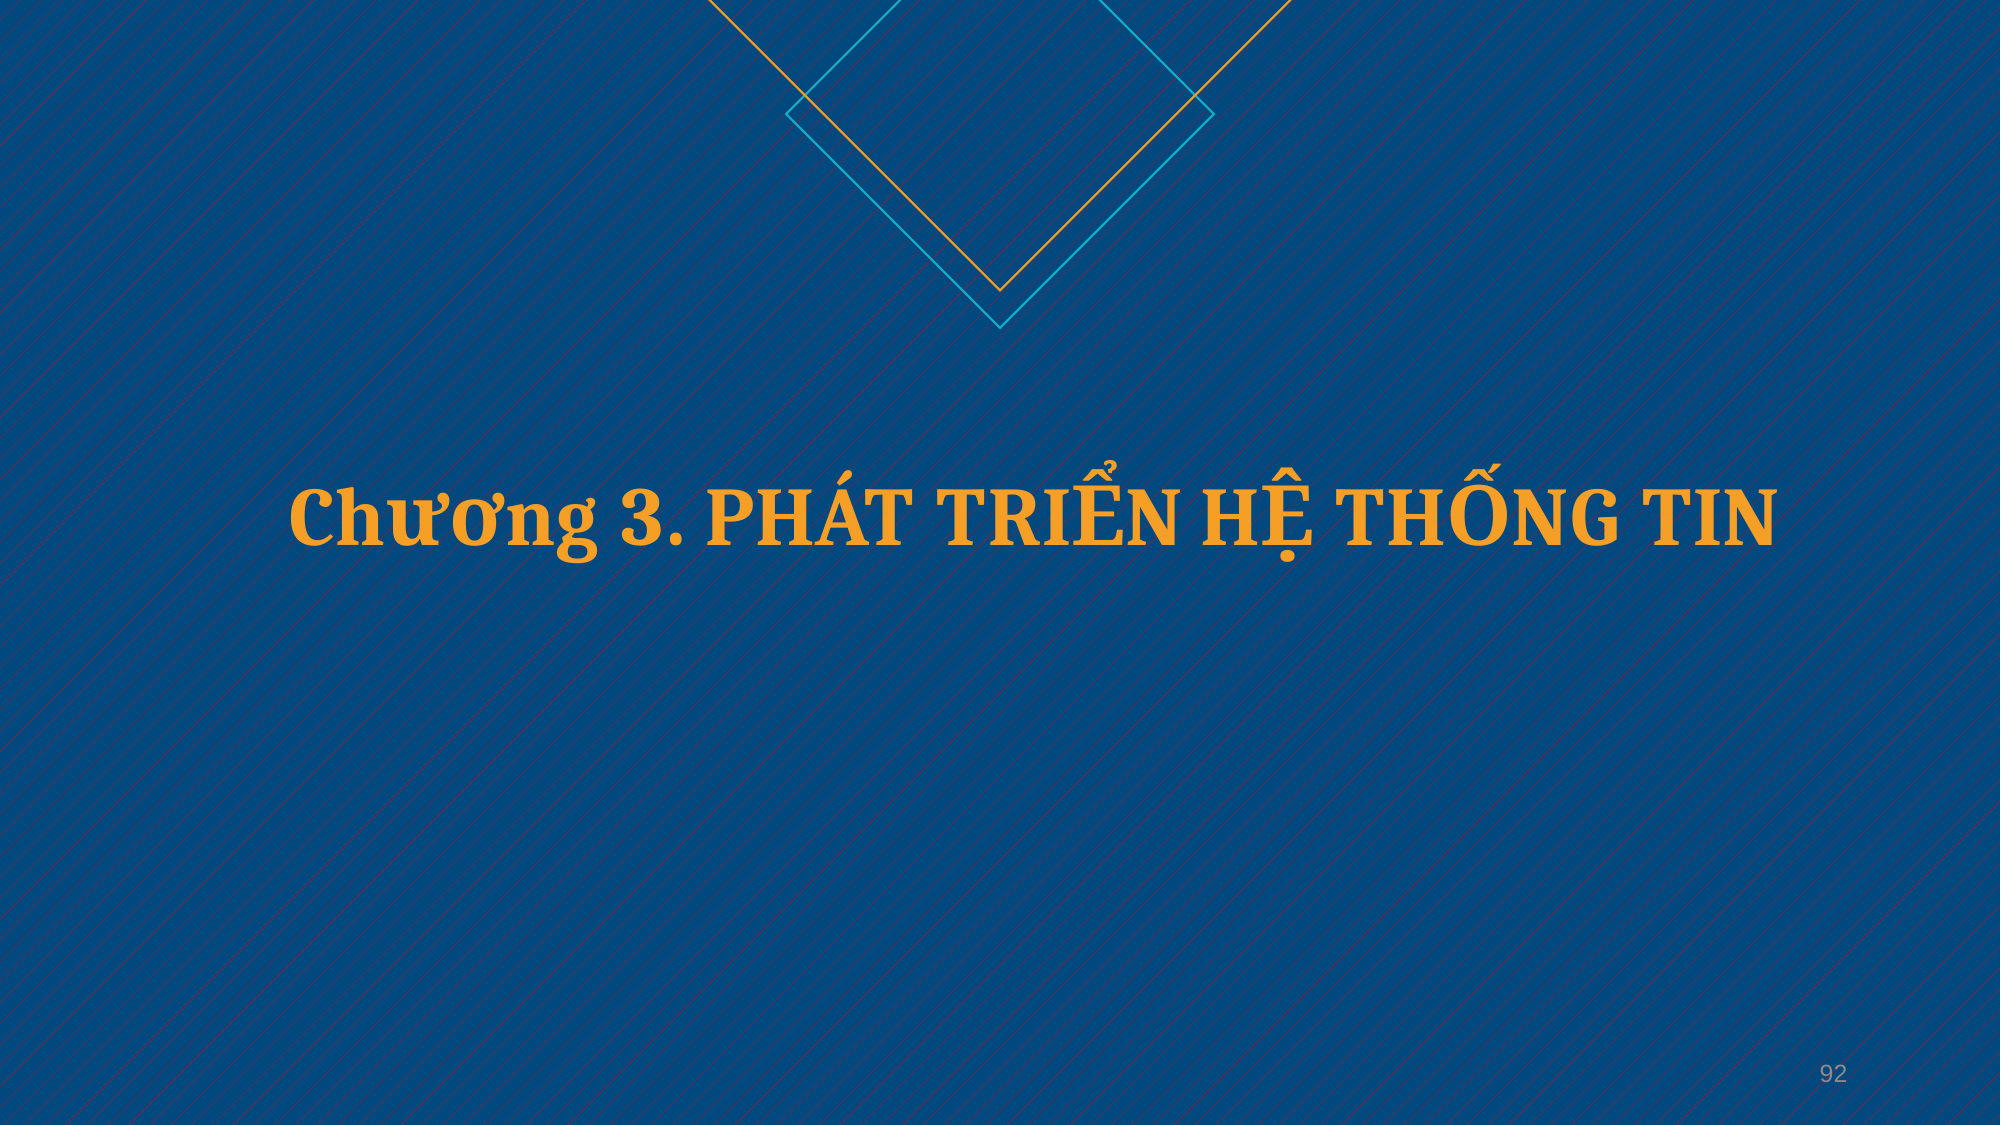

# Chương 3. PHÁT TRIỂN HỆ THỐNG TIN
92